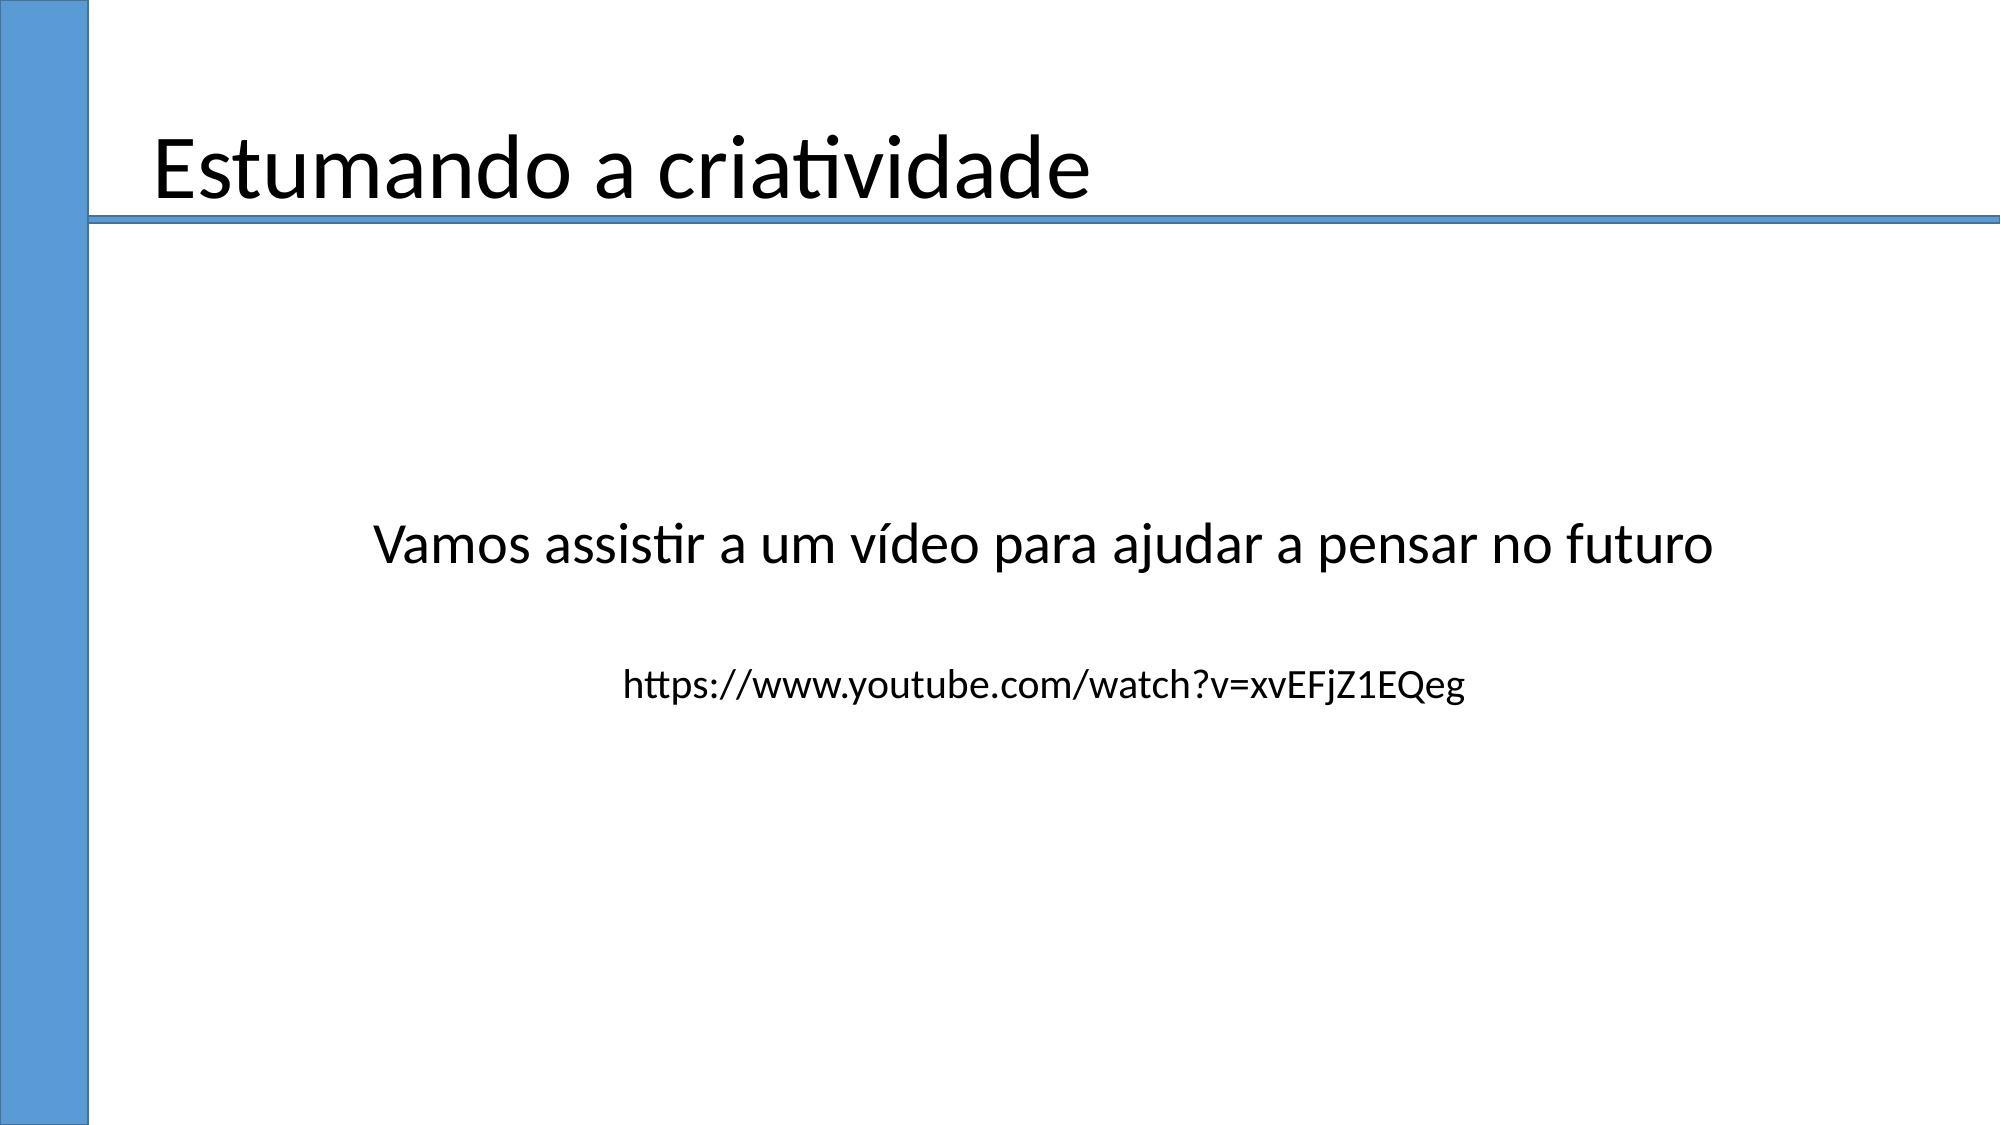

# Estumando a criatividade

Vamos assistir a um vídeo para ajudar a pensar no futuro

https://www.youtube.com/watch?v=xvEFjZ1EQeg